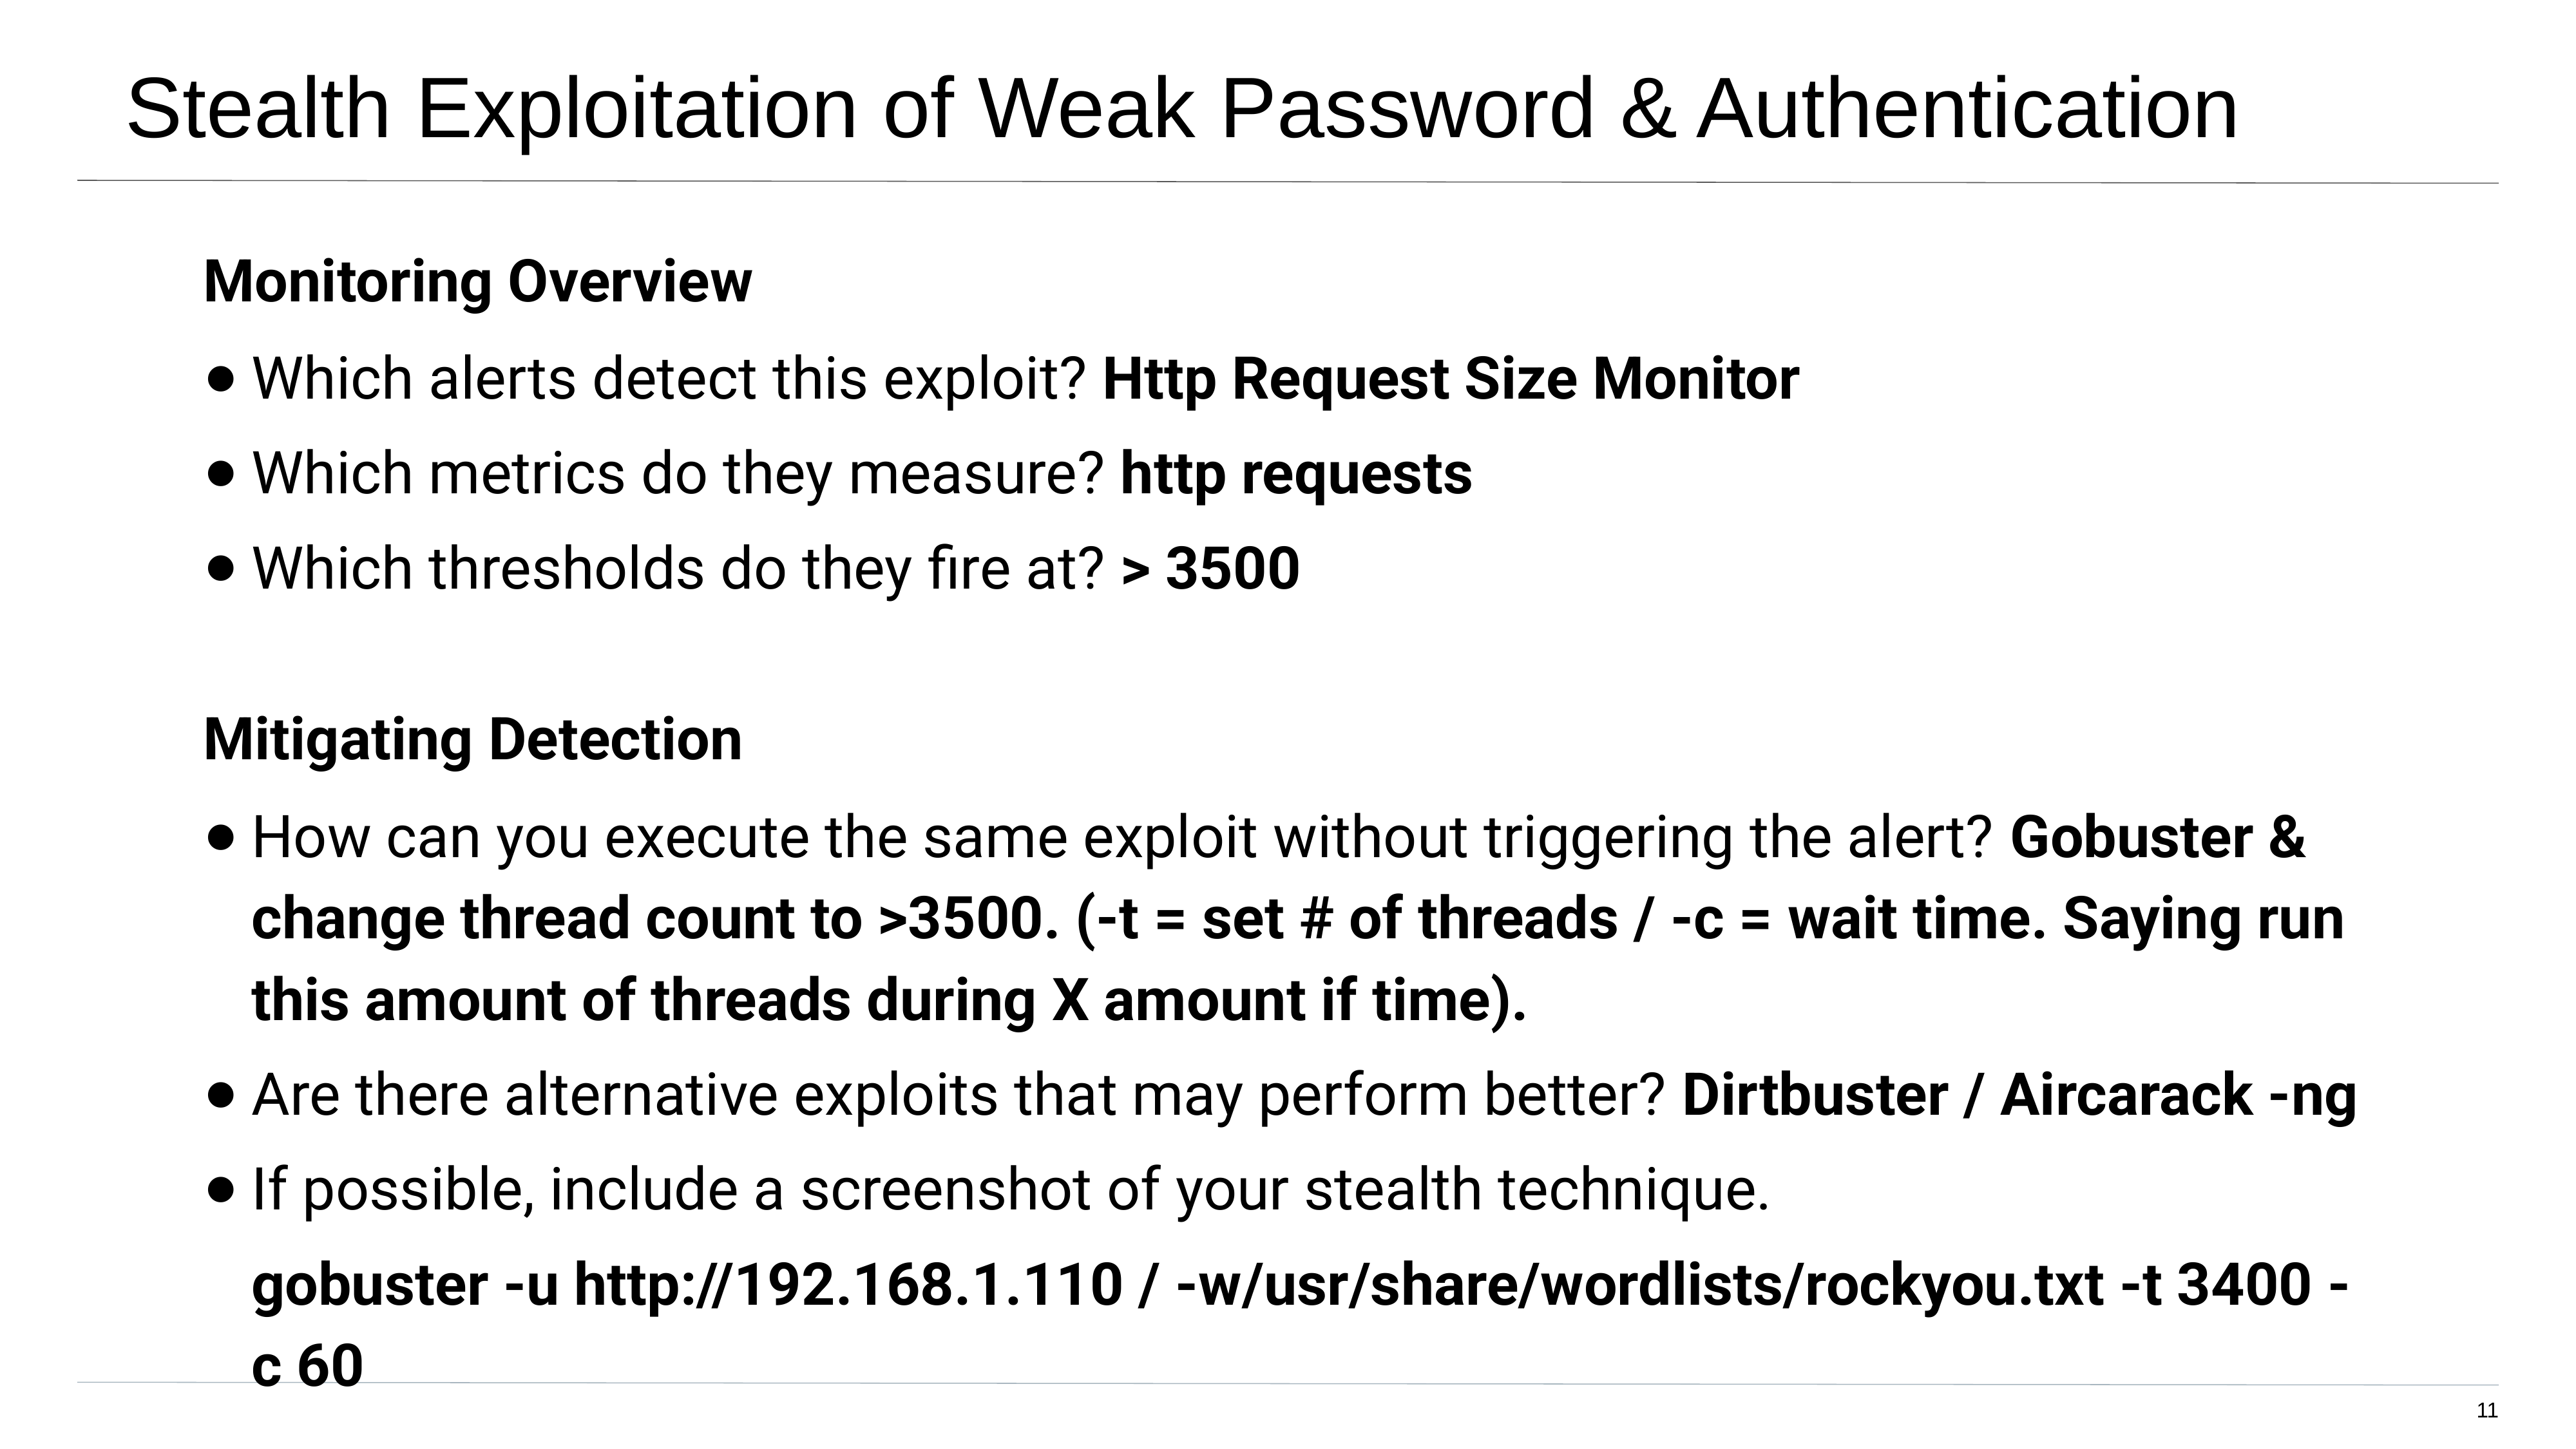

# Stealth Exploitation of Weak Password & Authentication
Monitoring Overview
Which alerts detect this exploit? Http Request Size Monitor
Which metrics do they measure? http requests
Which thresholds do they fire at? > 3500

Mitigating Detection
How can you execute the same exploit without triggering the alert? Gobuster & change thread count to >3500. (-t = set # of threads / -c = wait time. Saying run this amount of threads during X amount if time).
Are there alternative exploits that may perform better? Dirtbuster / Aircarack -ng
If possible, include a screenshot of your stealth technique.
gobuster -u http://192.168.1.110 / -w/usr/share/wordlists/rockyou.txt -t 3400 -c 60
11